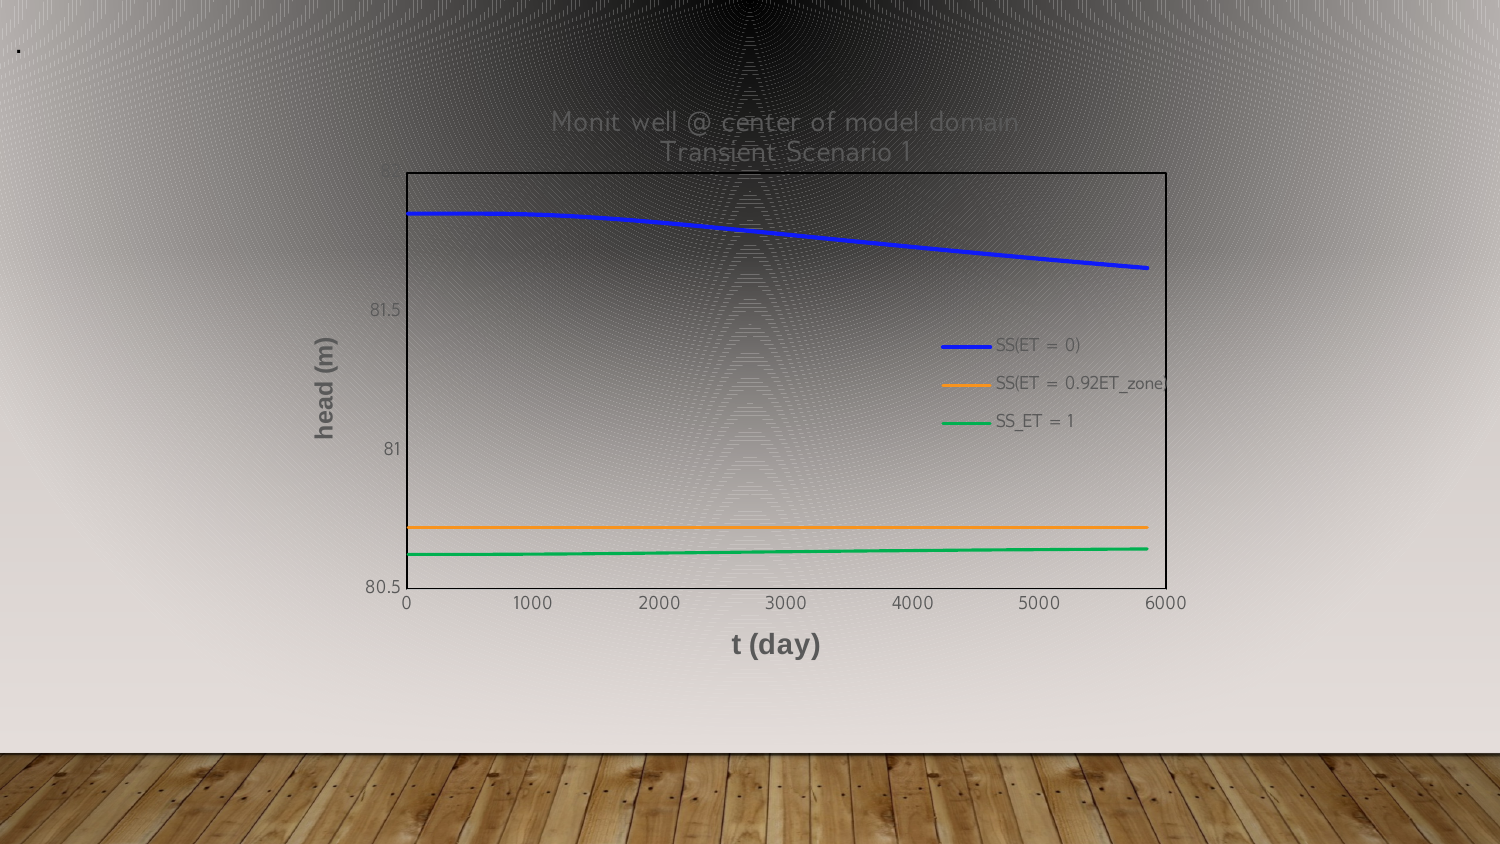

.

### Chart: Monit well @ center of model domain
Transient Scenario 1

| Category |  |  |  |
|---|---|---|---|